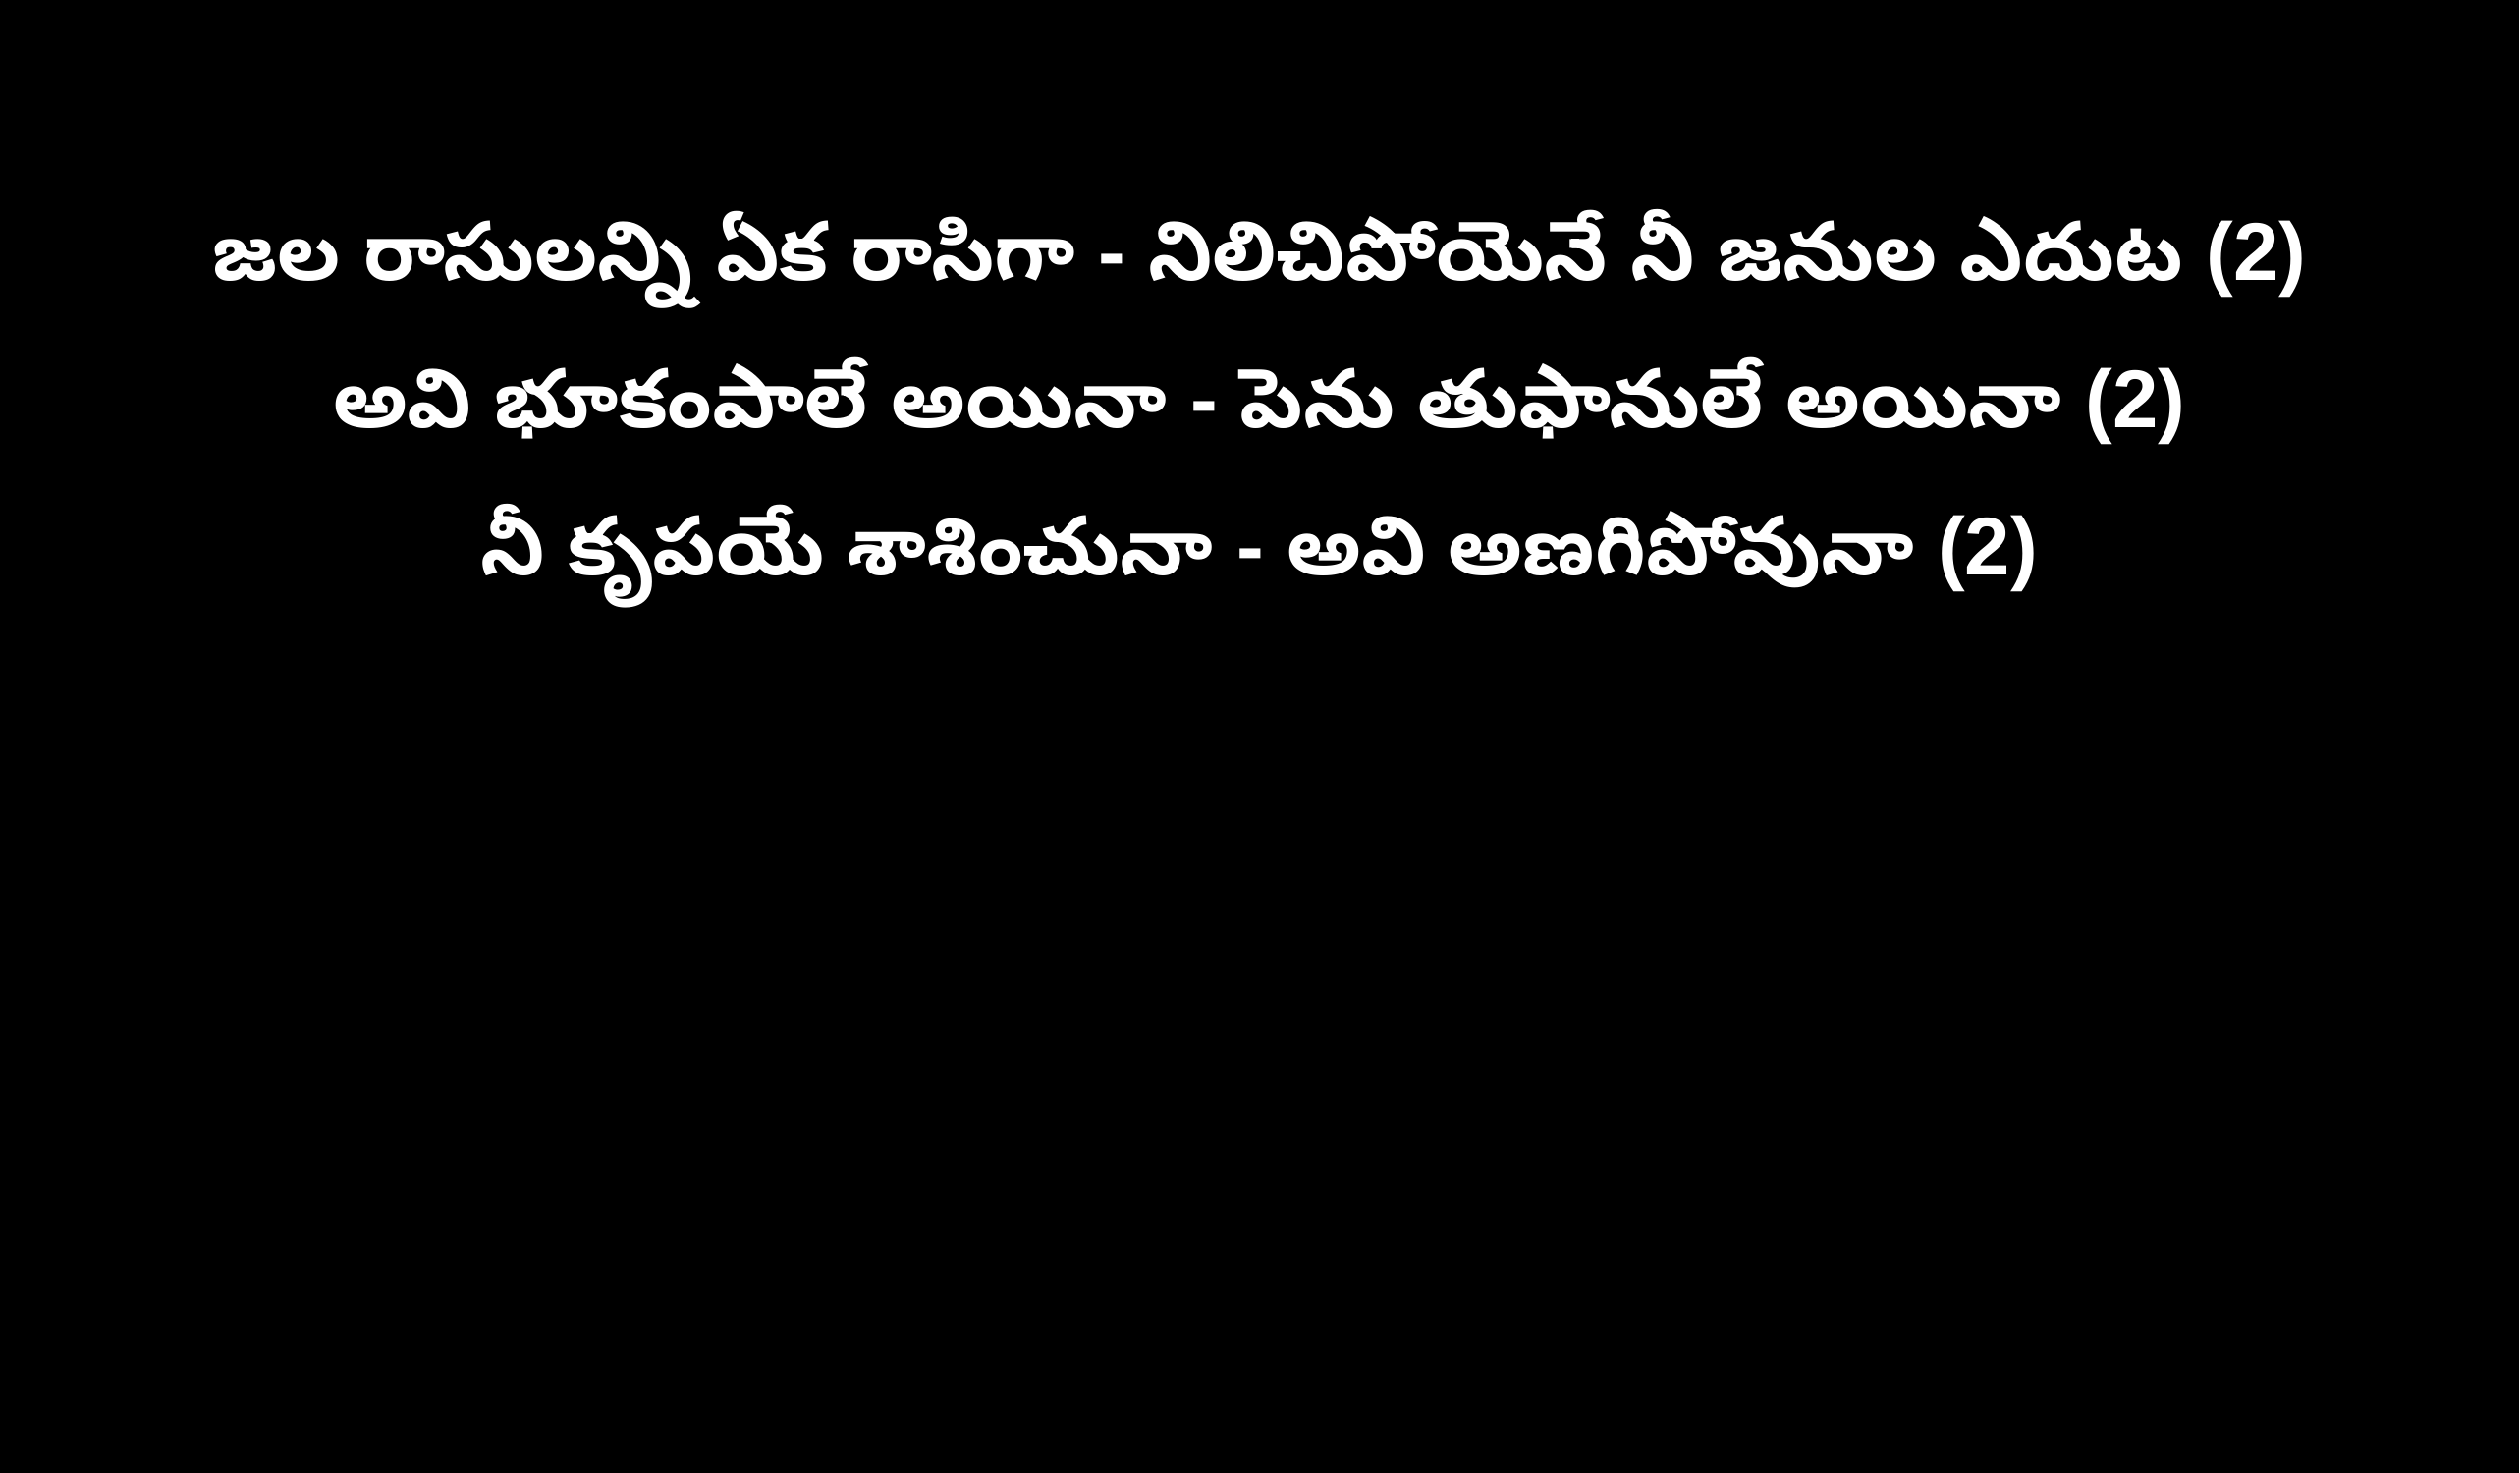

జల రాసులన్ని ఏక రాసిగా - నిలిచిపోయెనే నీ జనుల ఎదుట (2)
అవి భూకంపాలే అయినా - పెను తుఫానులే అయినా (2)
నీ కృపయే శాశించునా - అవి అణగిపోవునా (2)